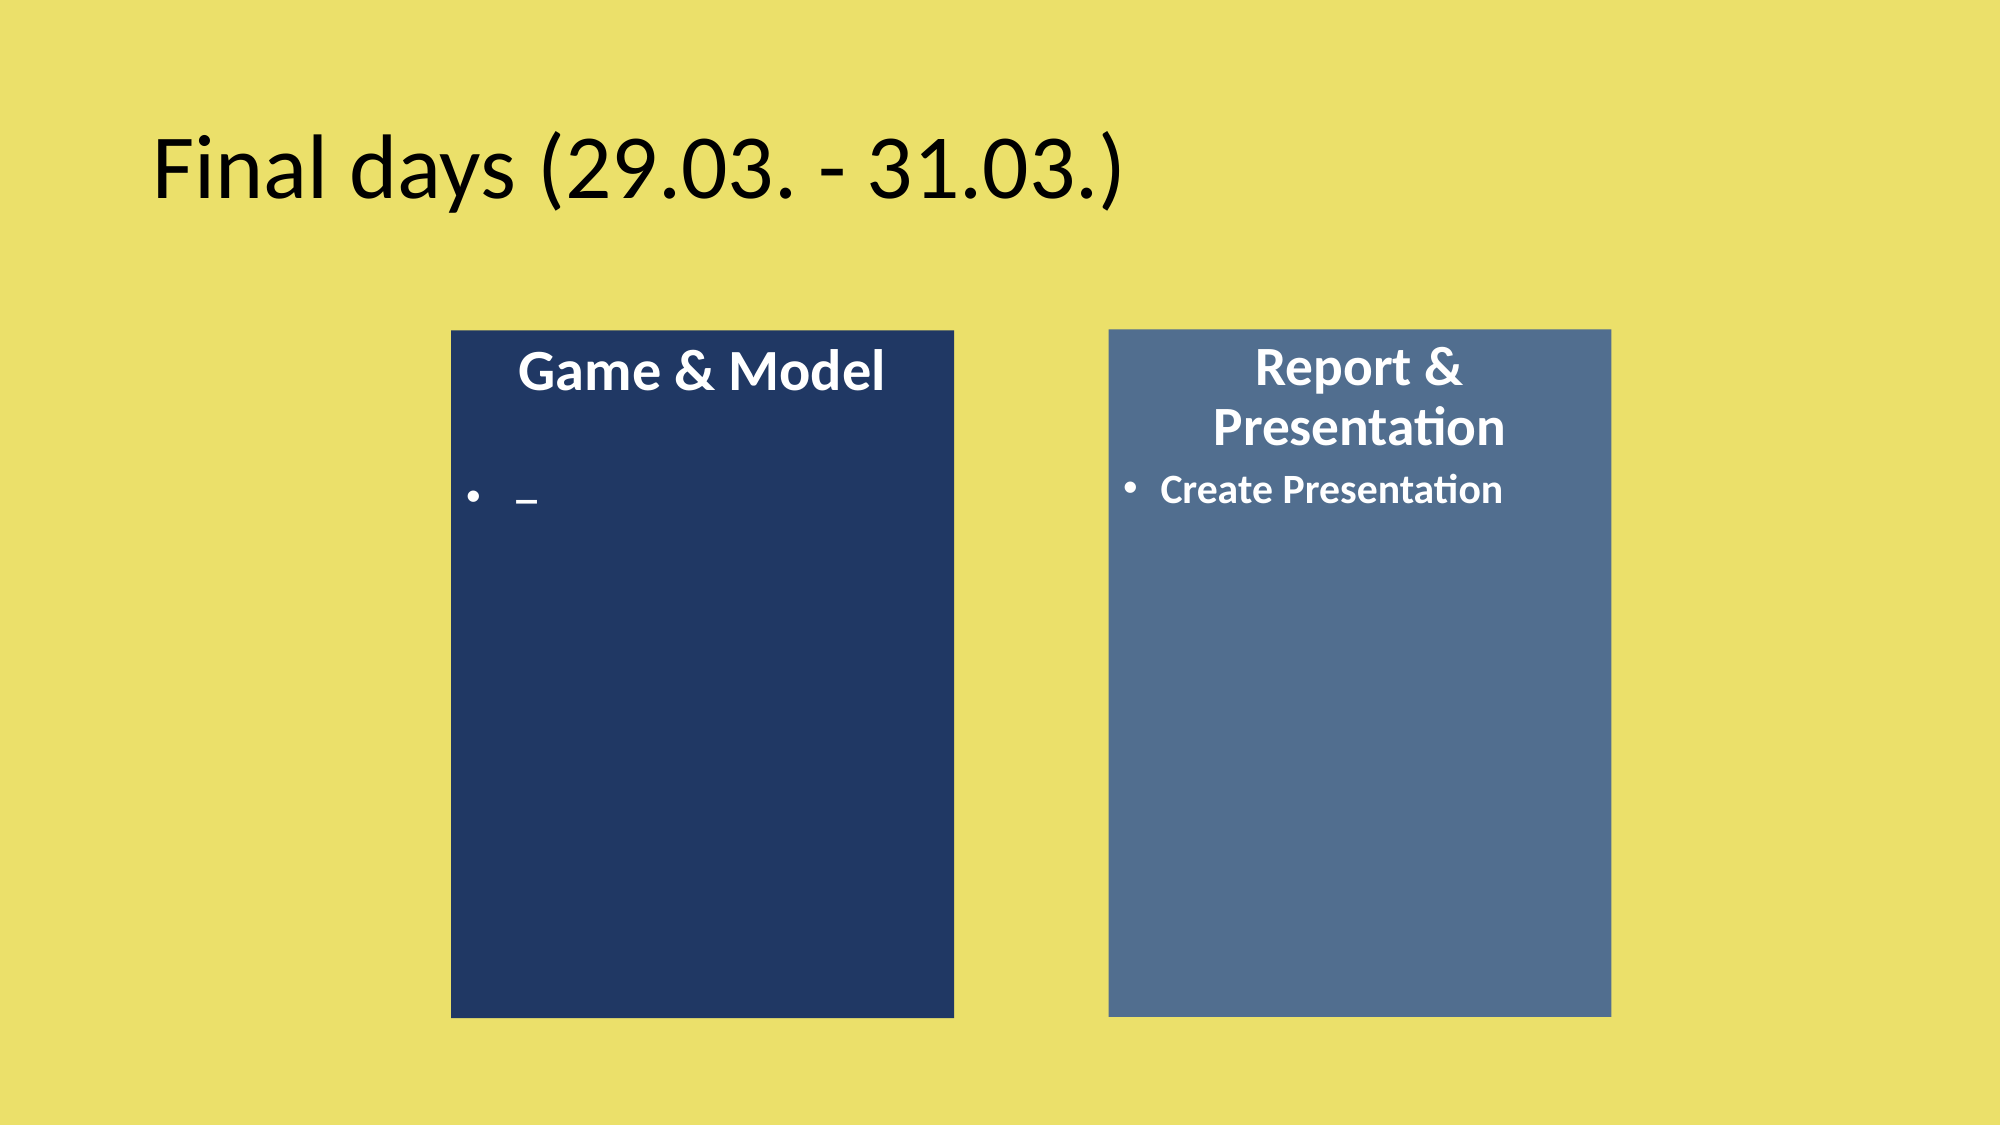

# Final days (29.03. - 31.03.)

Report & Presentation
Game & Model
Create Presentation
 –